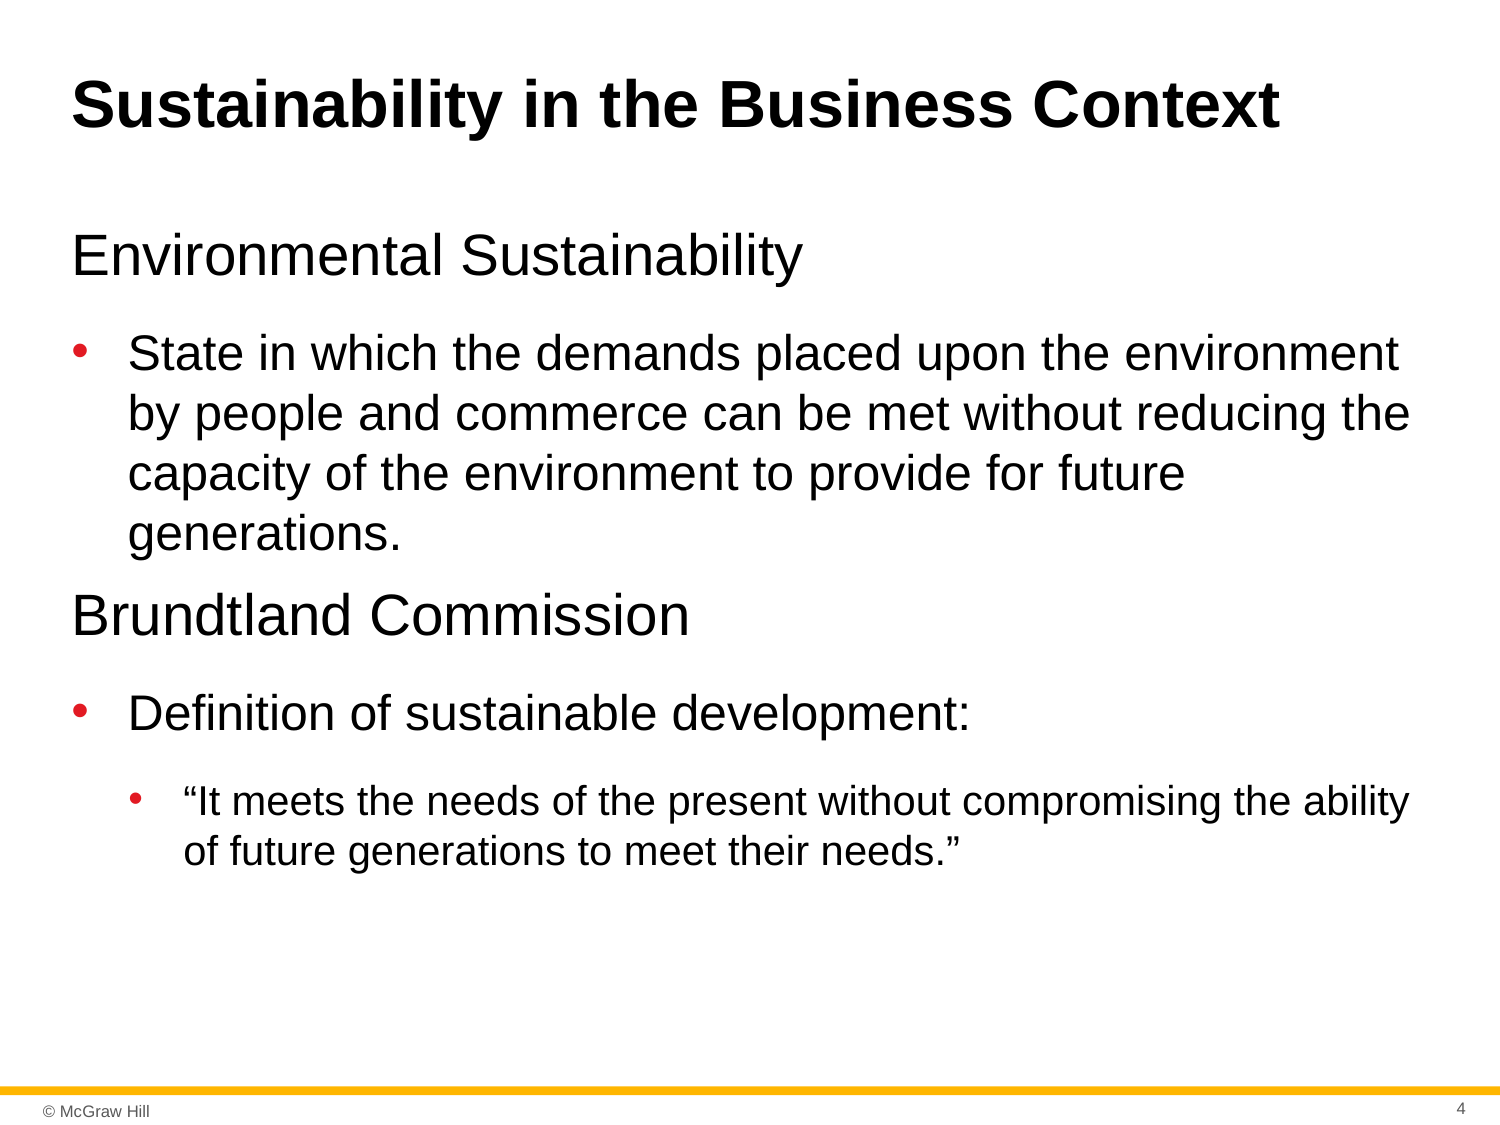

# Sustainability in the Business Context
Environmental Sustainability
State in which the demands placed upon the environment  by people and commerce can be met without reducing the  capacity of the environment to provide for future generations.
Brundtland Commission
Definition of sustainable development:
“It meets the needs of the present without compromising the ability of future generations to meet their needs.”

4